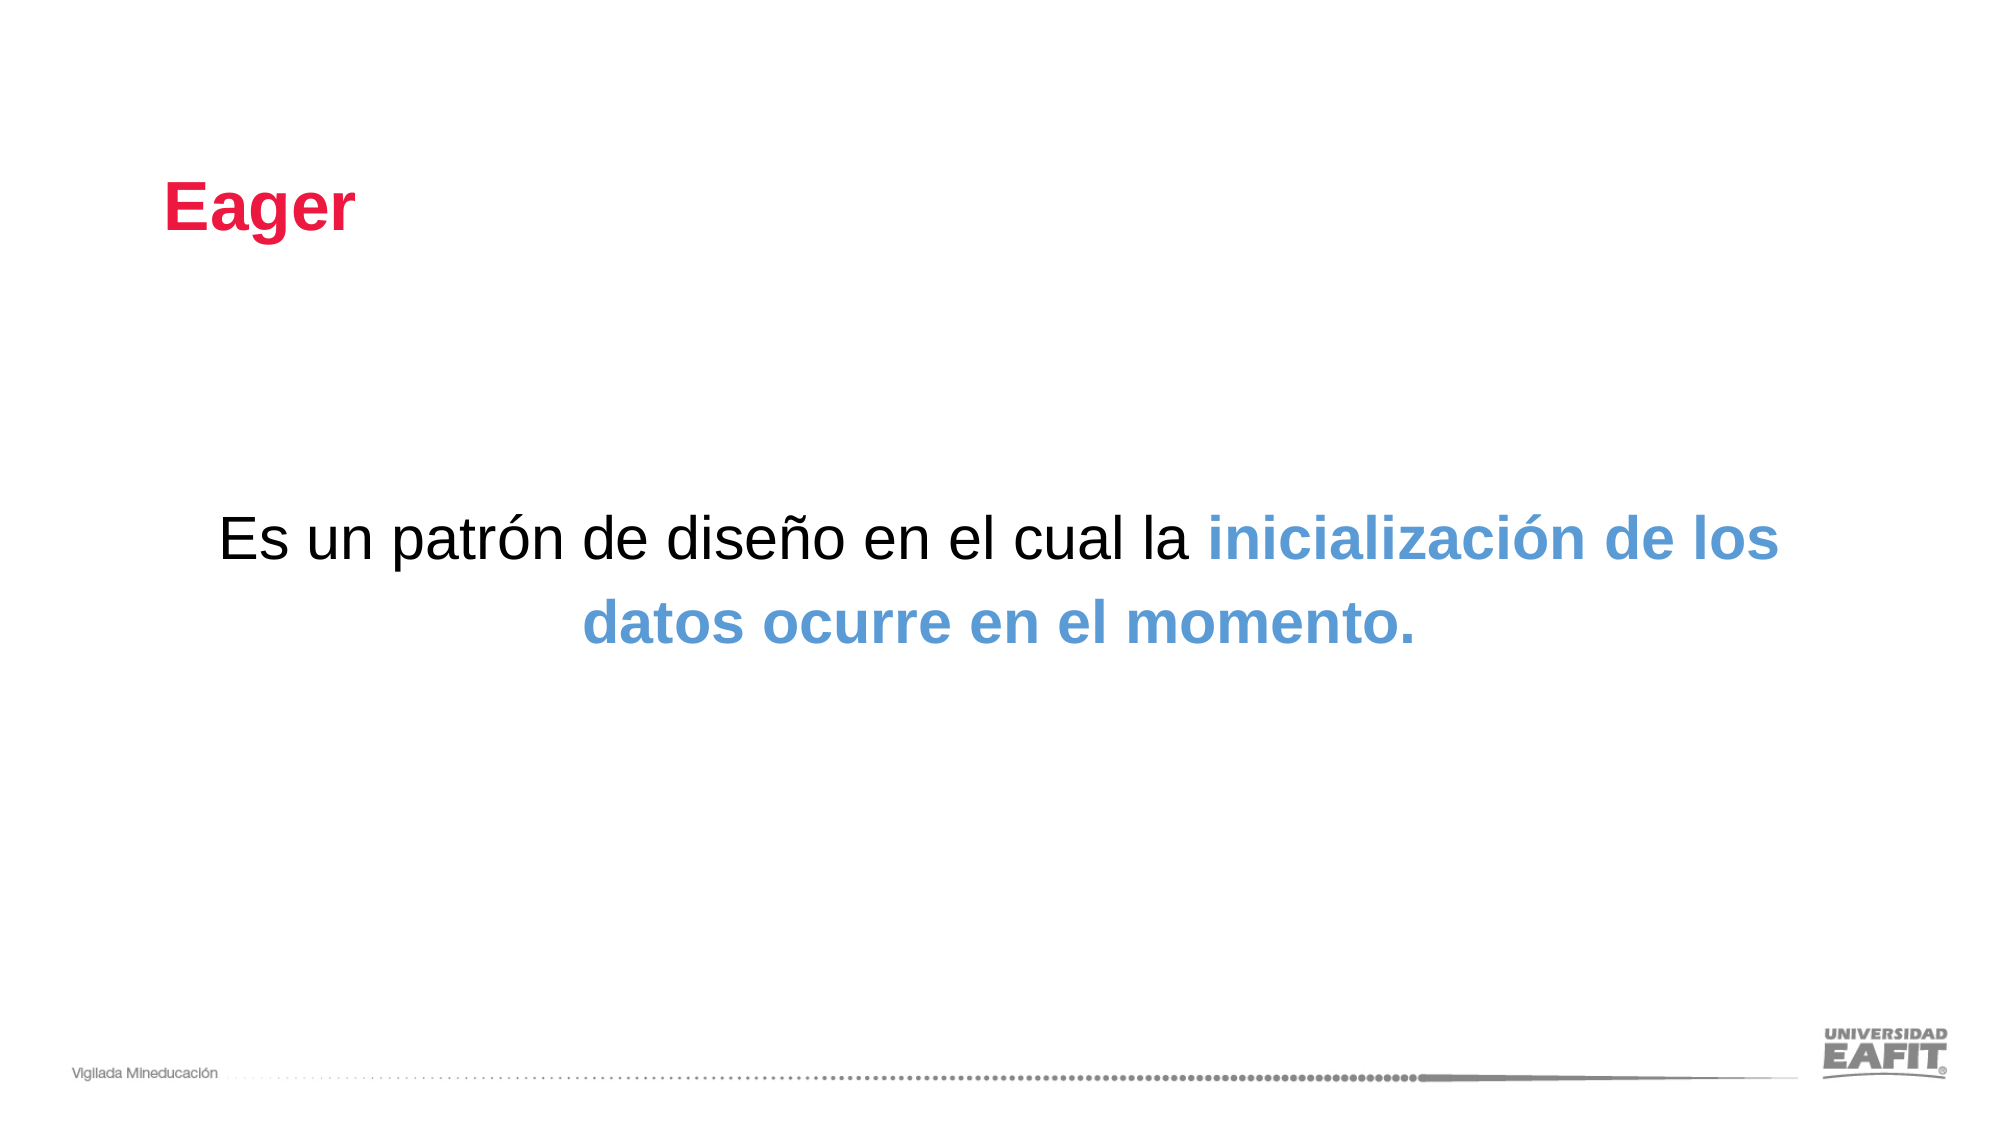

# Eager
Es un patrón de diseño en el cual la inicialización de los datos ocurre en el momento.